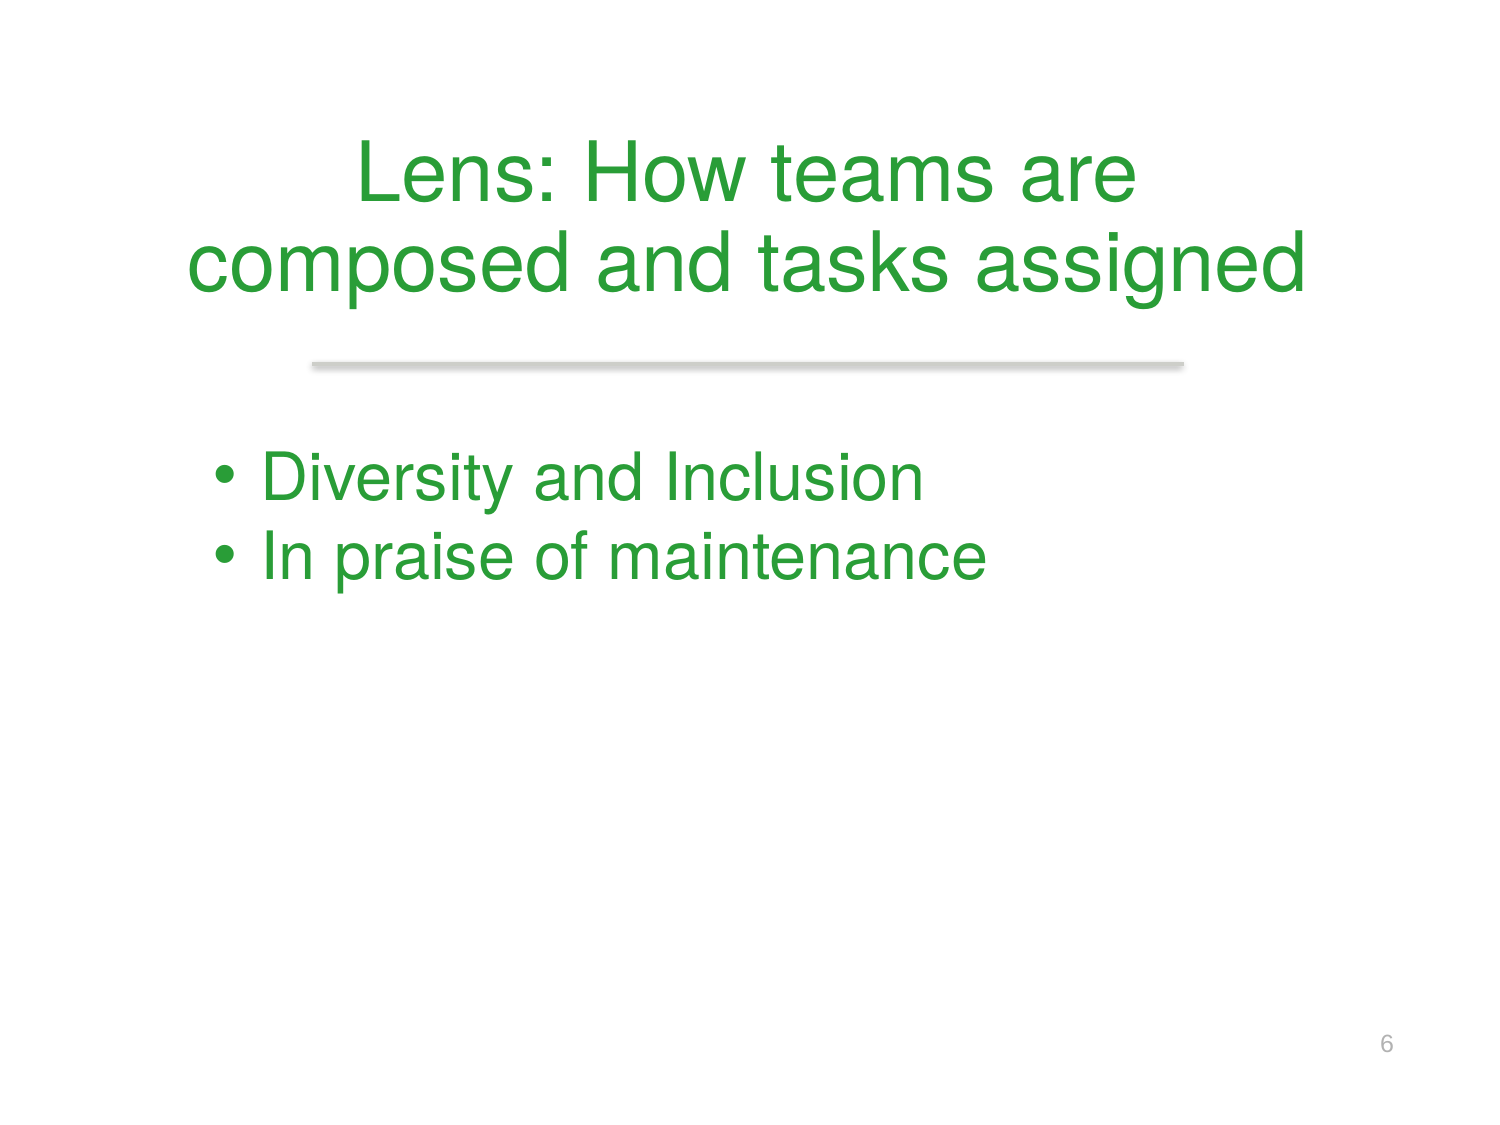

# Lens: How teams are composed and tasks assigned
Diversity and Inclusion
In praise of maintenance

6